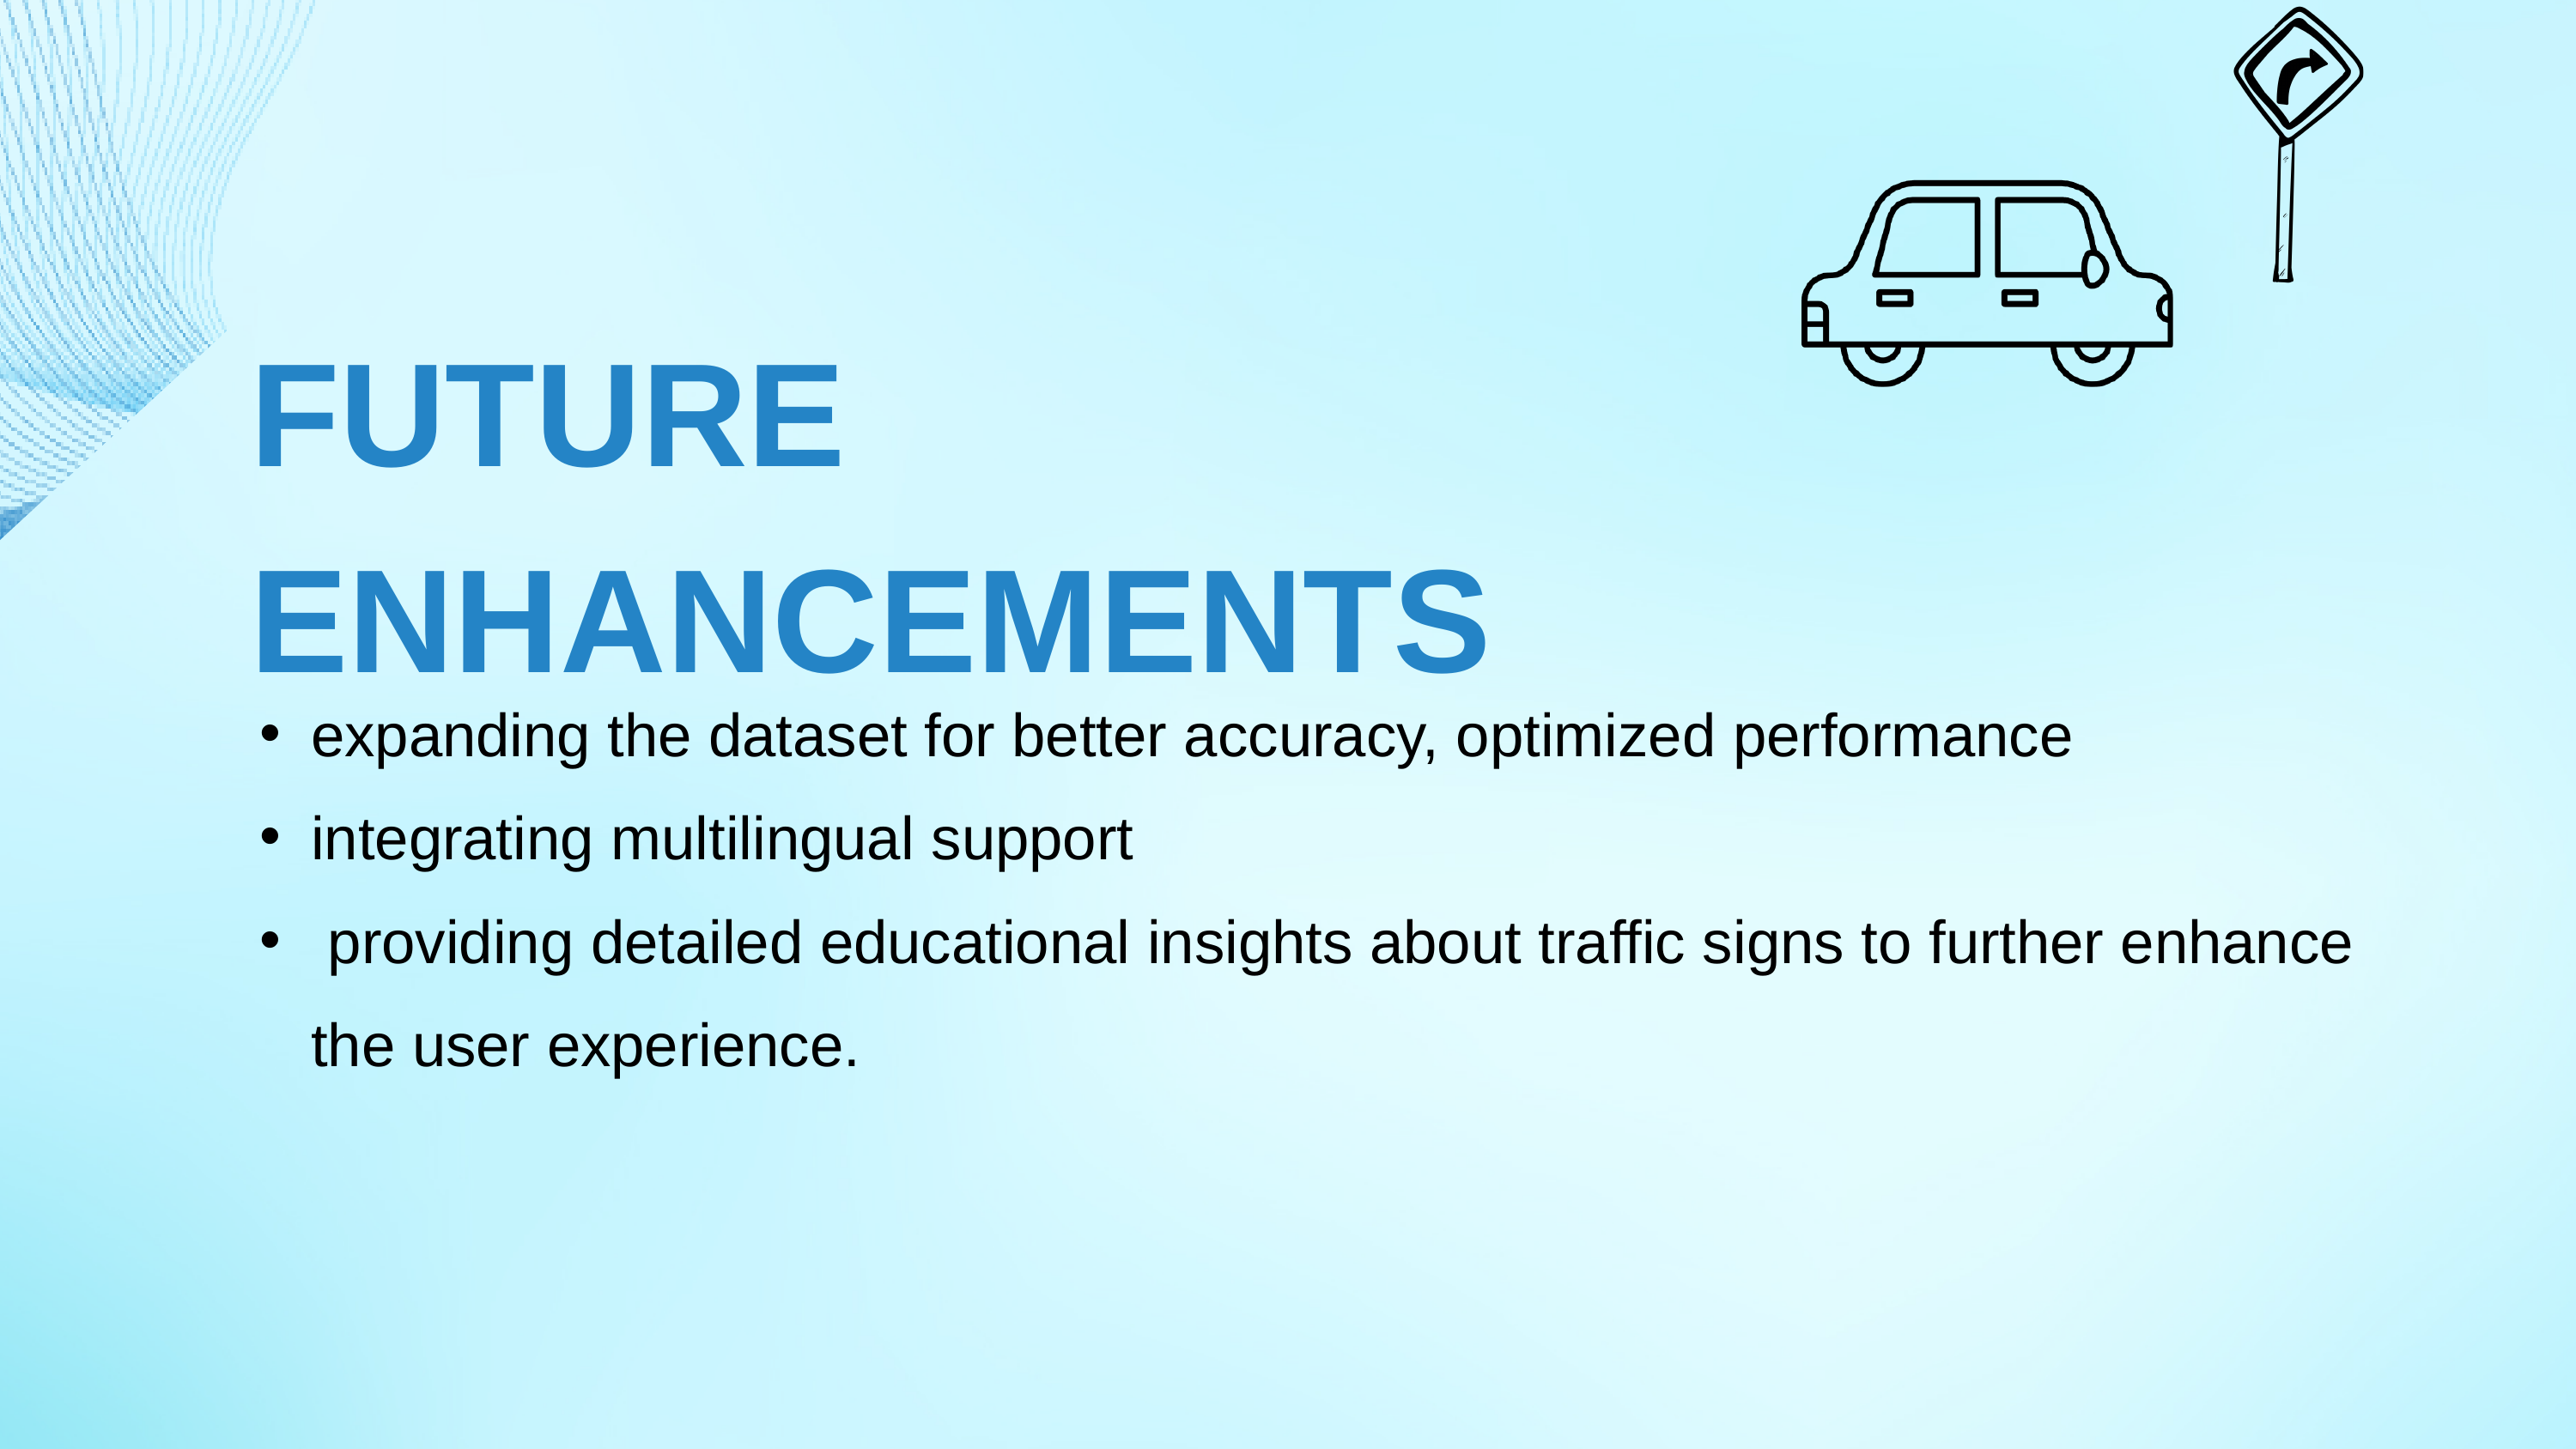

FUTURE ENHANCEMENTS

expanding the dataset for better accuracy, optimized performance
integrating multilingual support
 providing detailed educational insights about traffic signs to further enhance the user experience.